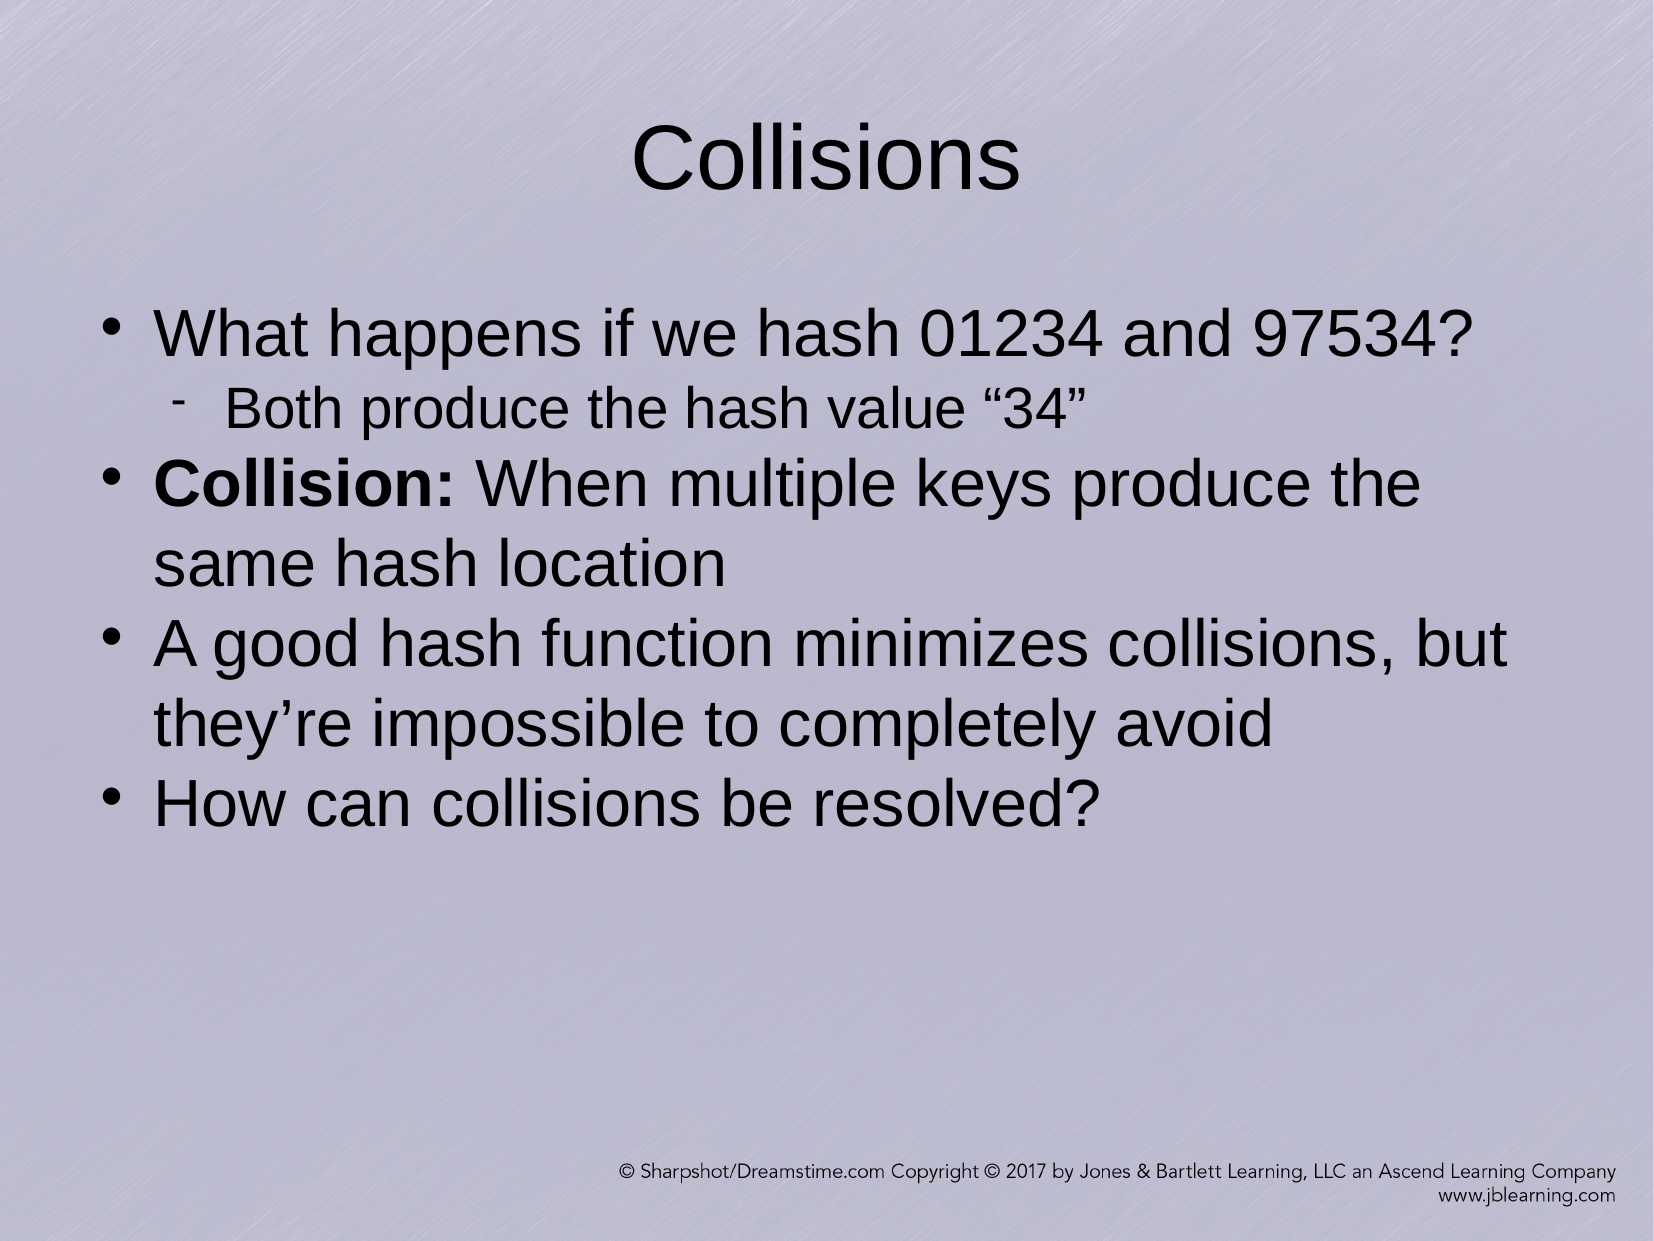

Collisions
What happens if we hash 01234 and 97534?
Both produce the hash value “34”
Collision: When multiple keys produce the same hash location
A good hash function minimizes collisions, but they’re impossible to completely avoid
How can collisions be resolved?